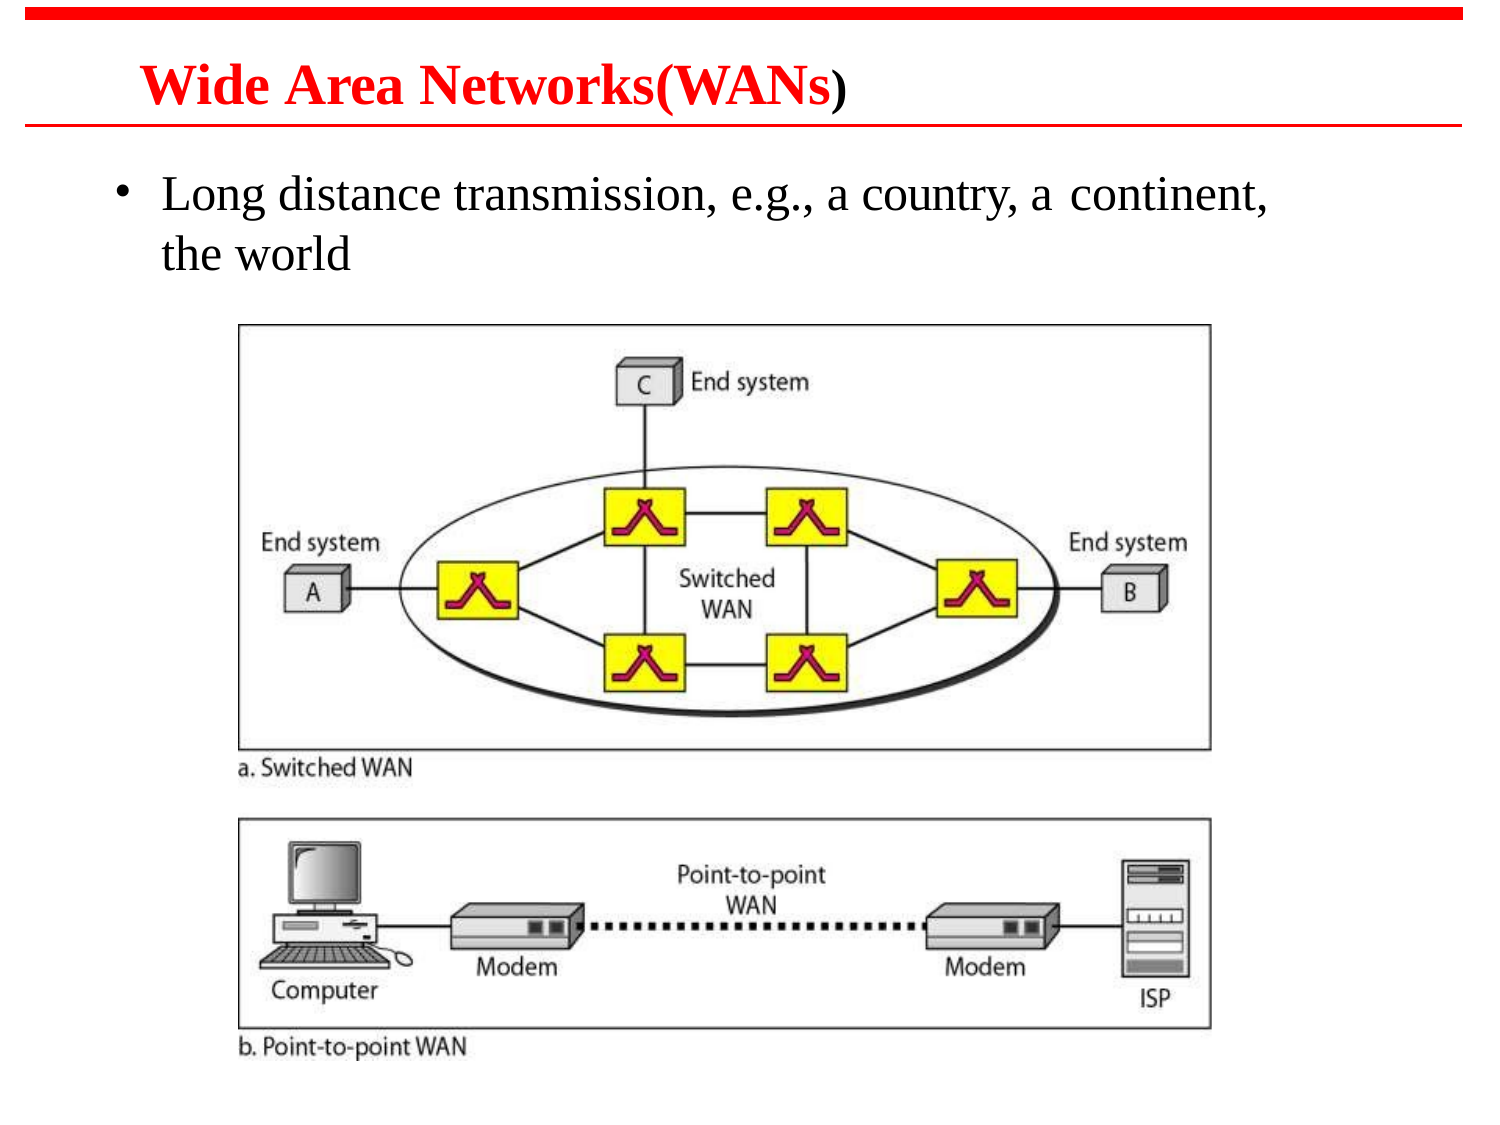

# Wide Area Networks(WANs)

Long distance transmission, e.g., a country, a continent,
the world